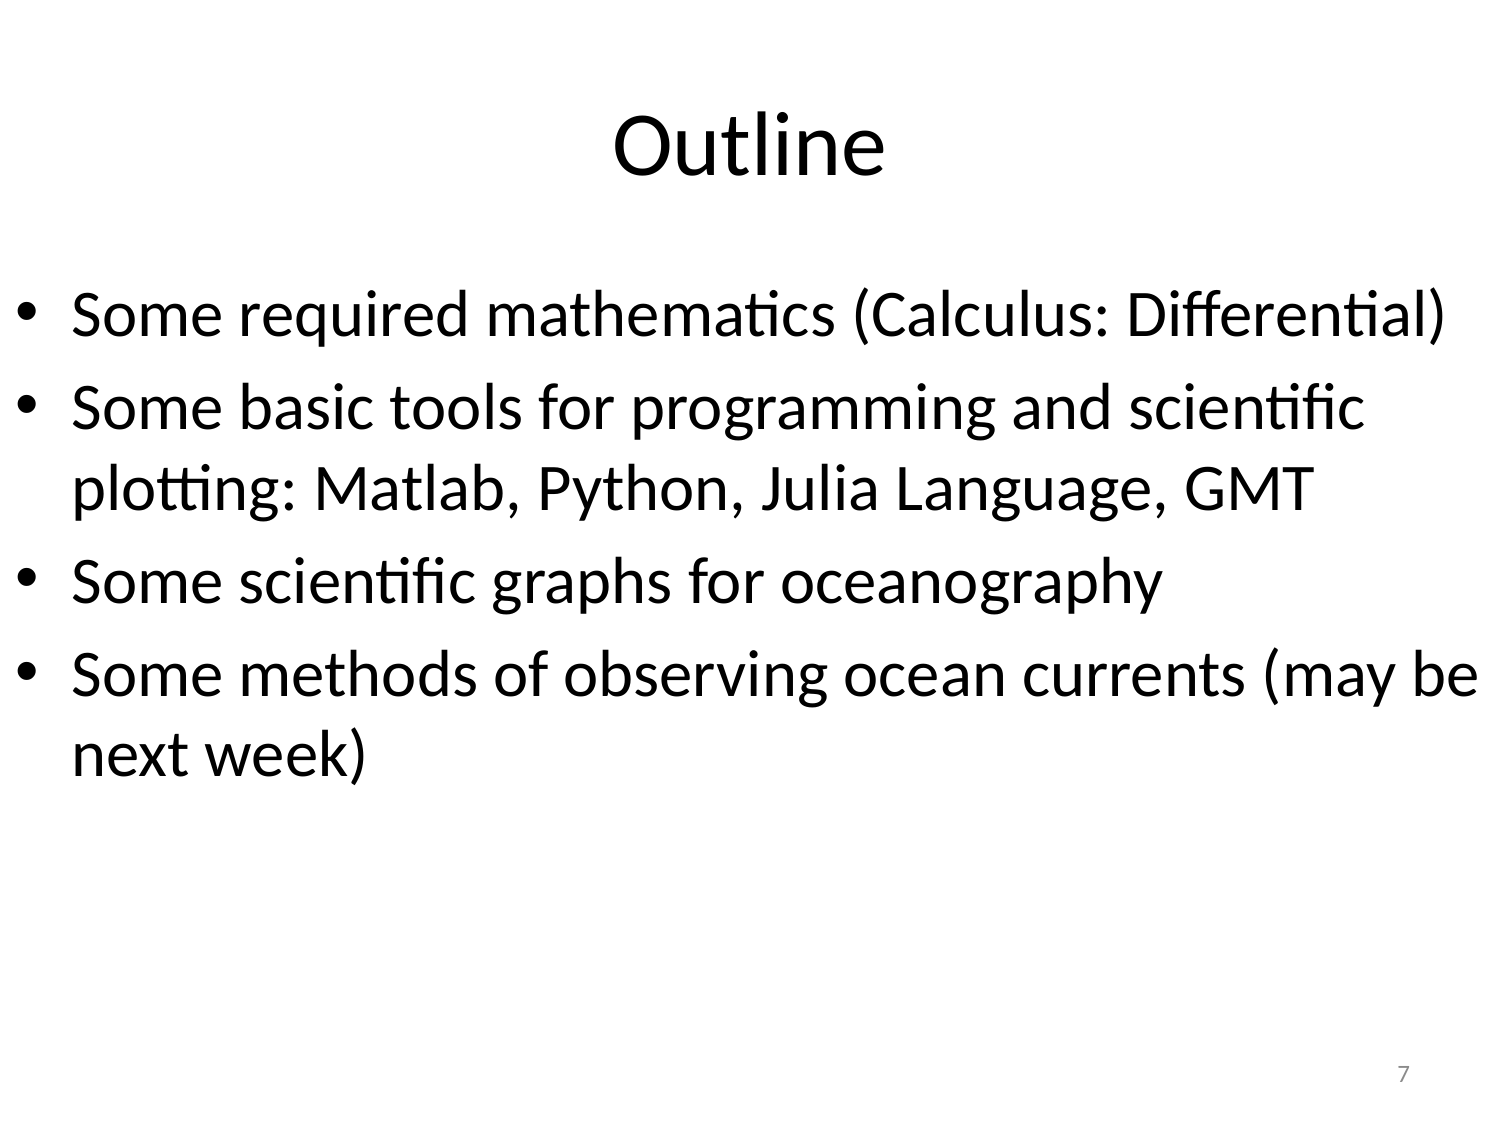

# Outline
Some required mathematics (Calculus: Differential)
Some basic tools for programming and scientific plotting: Matlab, Python, Julia Language, GMT
Some scientific graphs for oceanography
Some methods of observing ocean currents (may be next week)

7